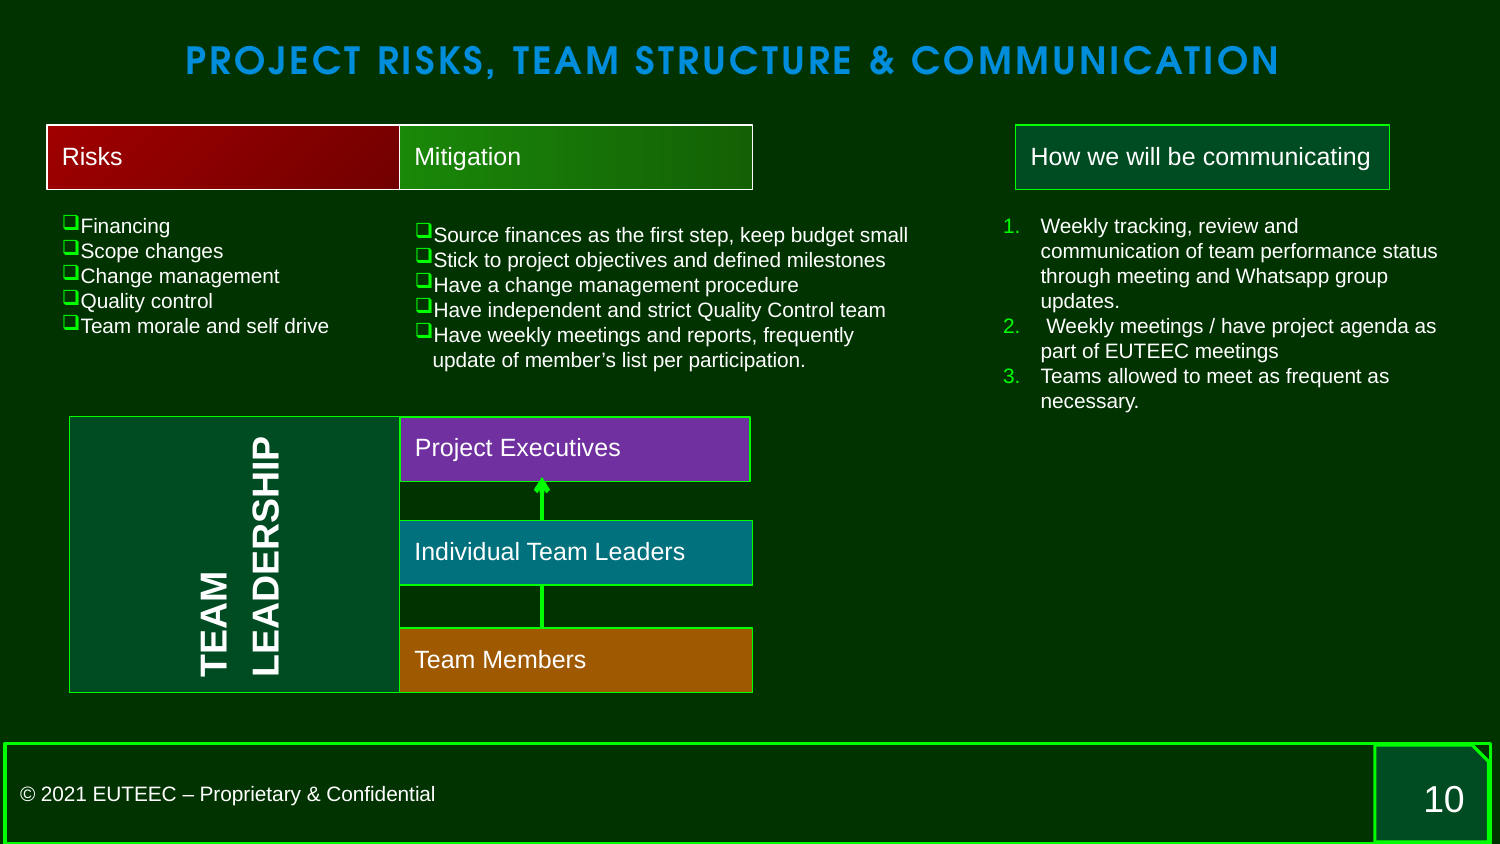

PROJECT RISKS, TEAM STRUCTURE & COMMUNICATION
Risks
Mitigation
How we will be communicating
Weekly tracking, review and communication of team performance status through meeting and Whatsapp group updates.
 Weekly meetings / have project agenda as part of EUTEEC meetings
Teams allowed to meet as frequent as necessary.
Financing
Scope changes
Change management
Quality control
Team morale and self drive
Source finances as the first step, keep budget small
Stick to project objectives and defined milestones
Have a change management procedure
Have independent and strict Quality Control team
Have weekly meetings and reports, frequently update of member’s list per participation.
TEAM LEADERSHIP
Project Executives
Individual Team Leaders
Team Members
© 2021 EUTEEC – Proprietary & Confidential

10